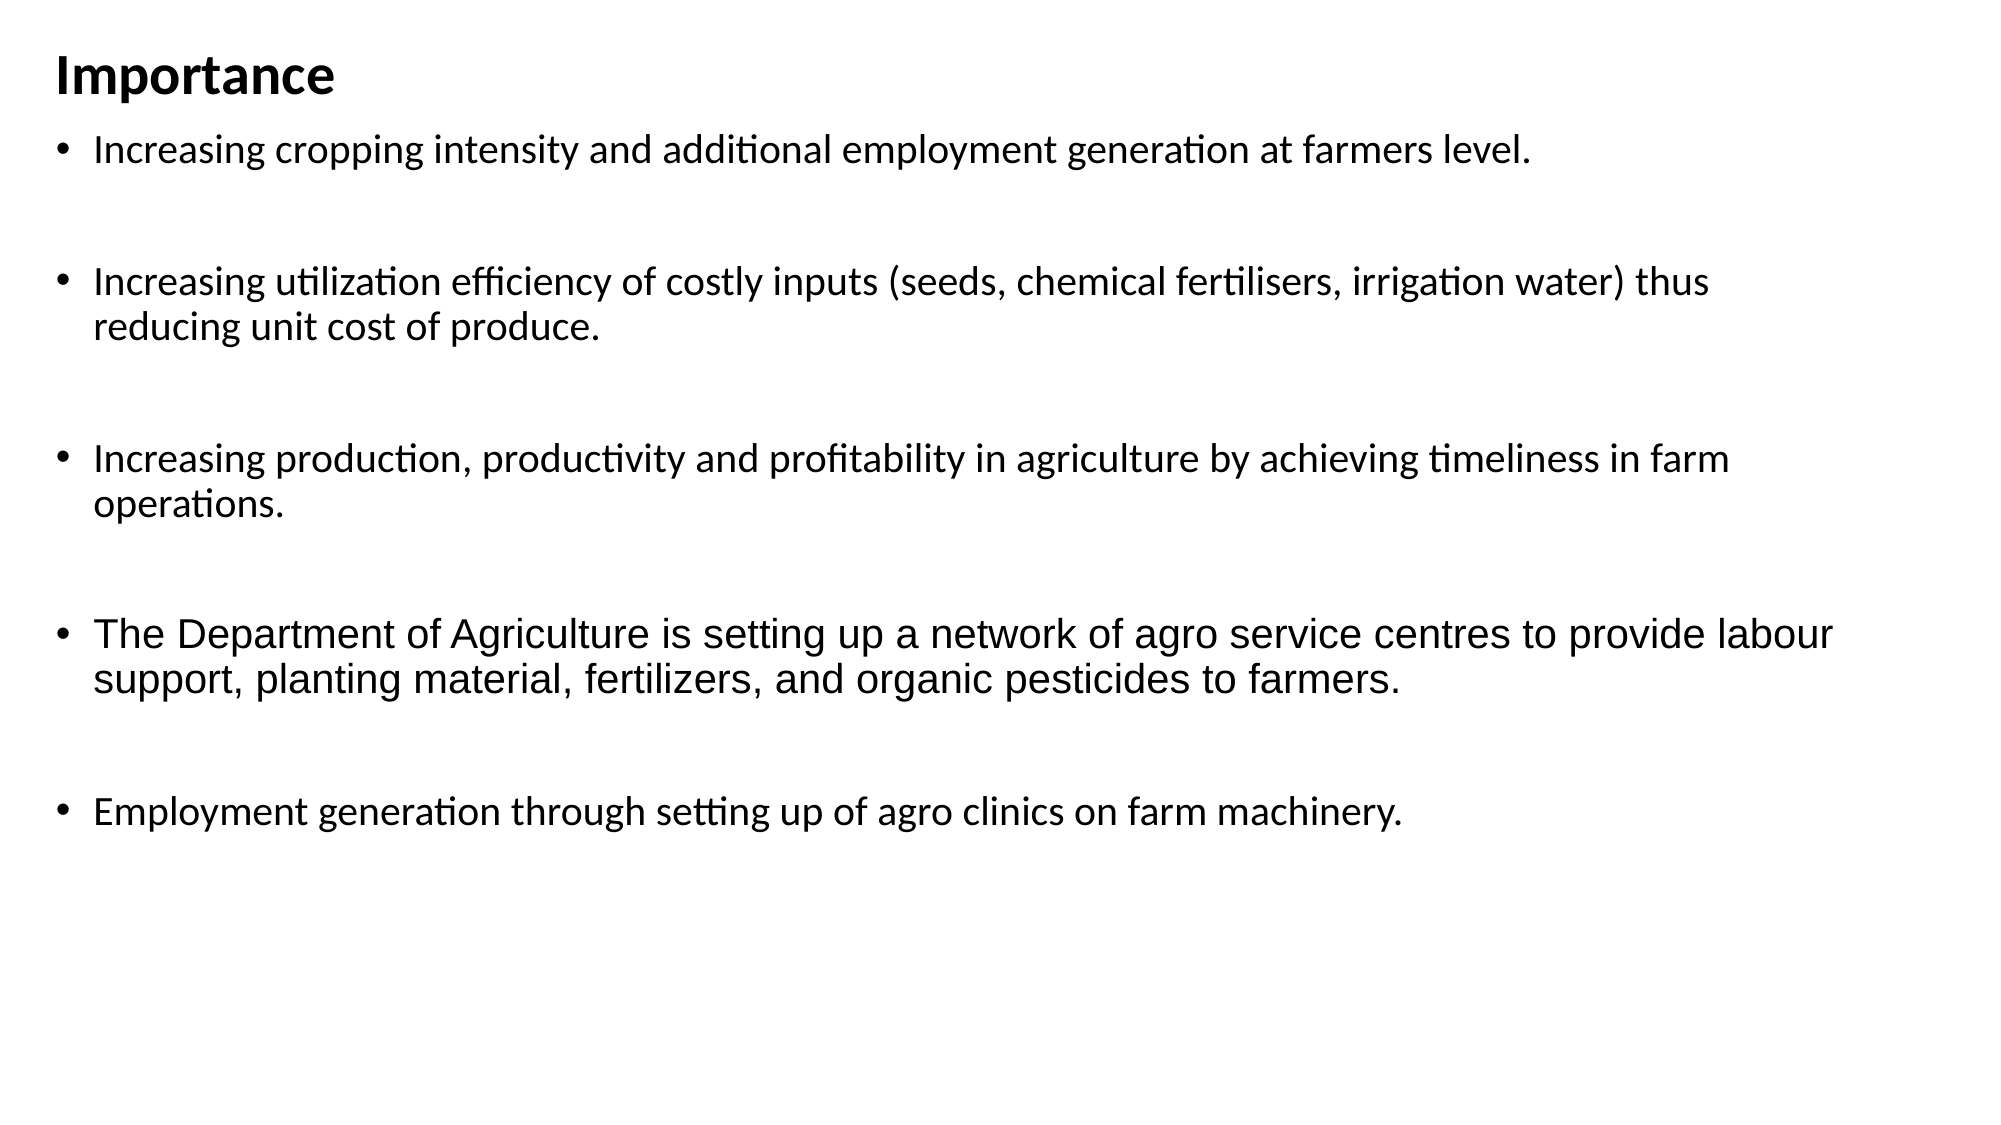

Importance
Increasing cropping intensity and additional employment generation at farmers level.

Increasing utilization efficiency of costly inputs (seeds, chemical fertilisers, irrigation water) thus reducing unit cost of produce.

Increasing production, productivity and profitability in agriculture by achieving timeliness in farm operations.

The Department of Agriculture is setting up a network of agro service centres to provide labour support, planting material, fertilizers, and organic pesticides to farmers.

Employment generation through setting up of agro clinics on farm machinery.